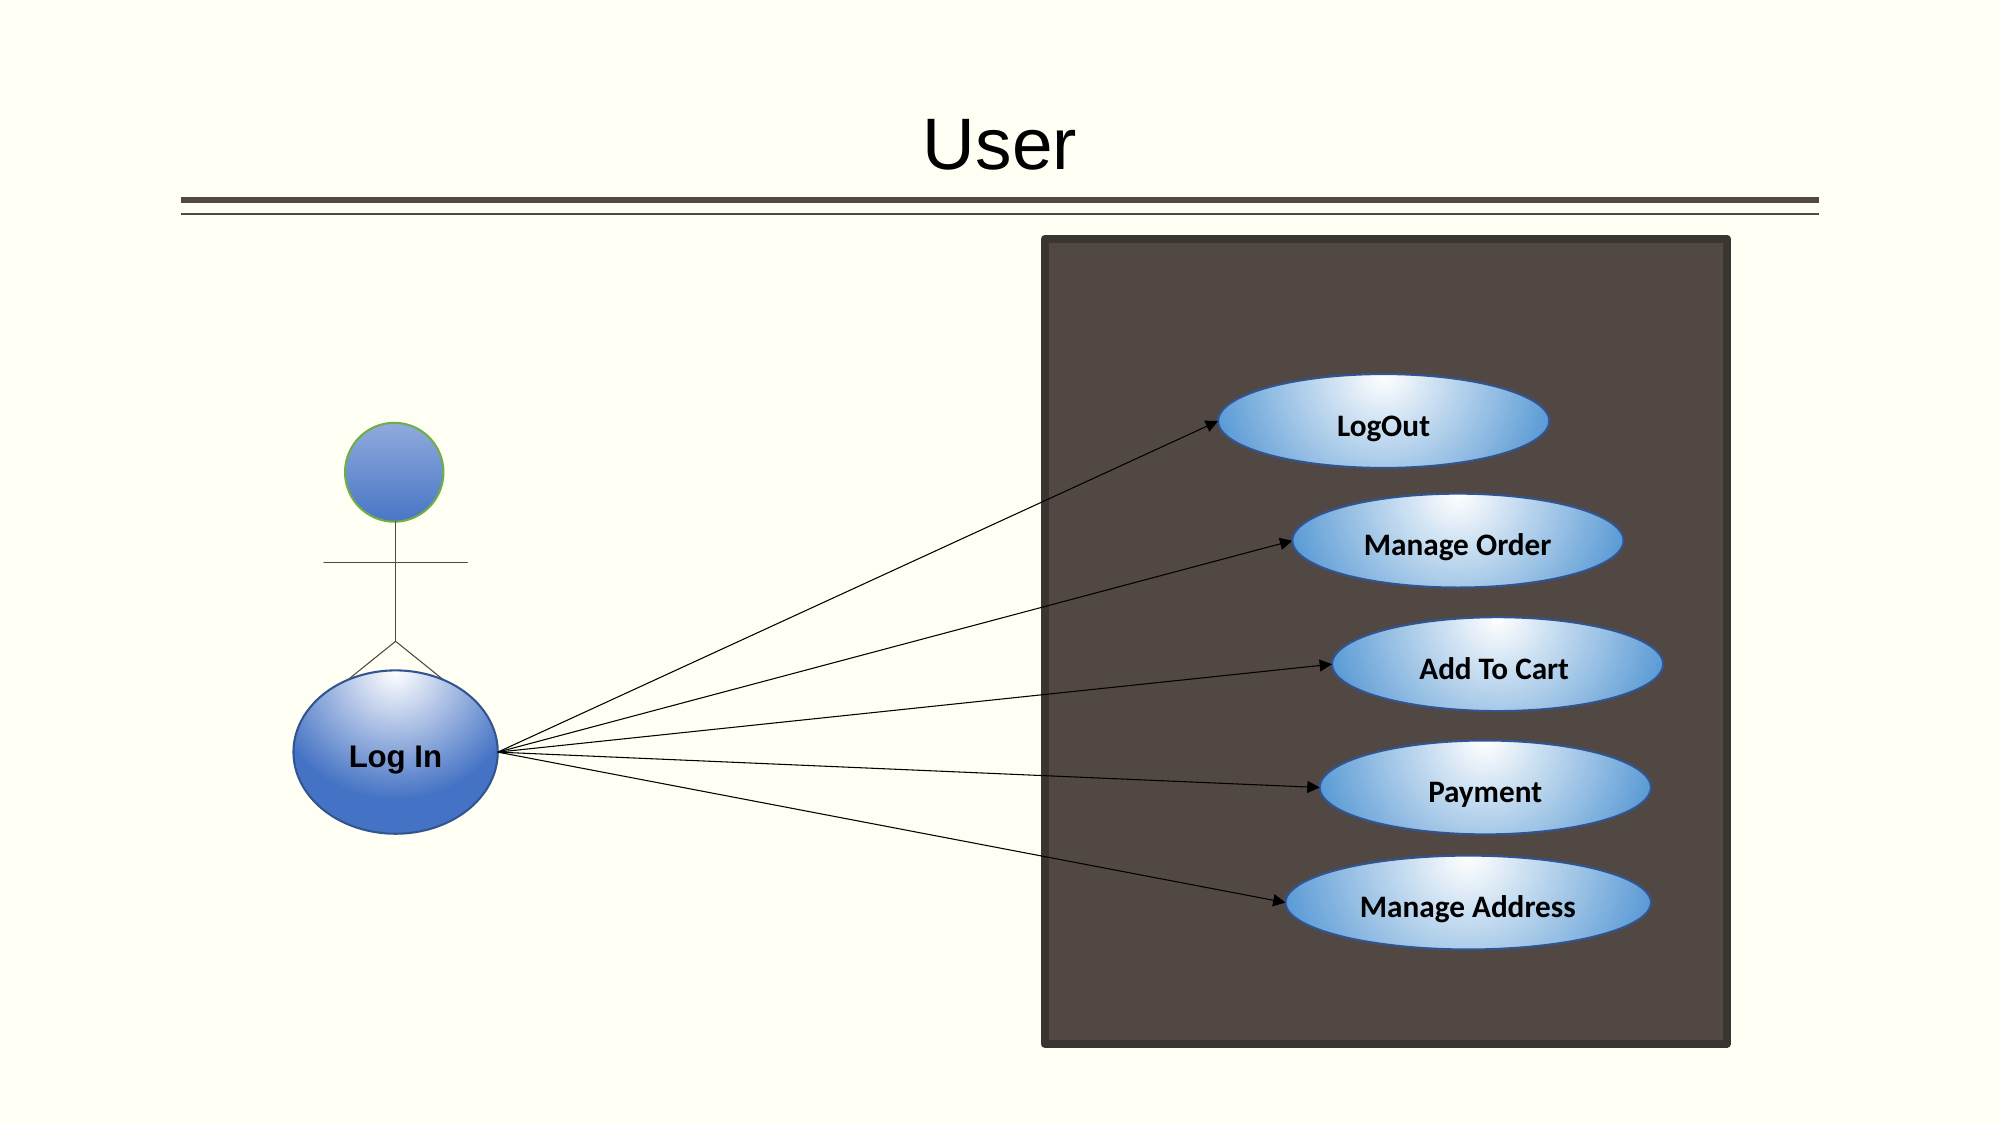

# User

LogOut

Manage Order
Add To Cart
Log In
Payment
Manage Address